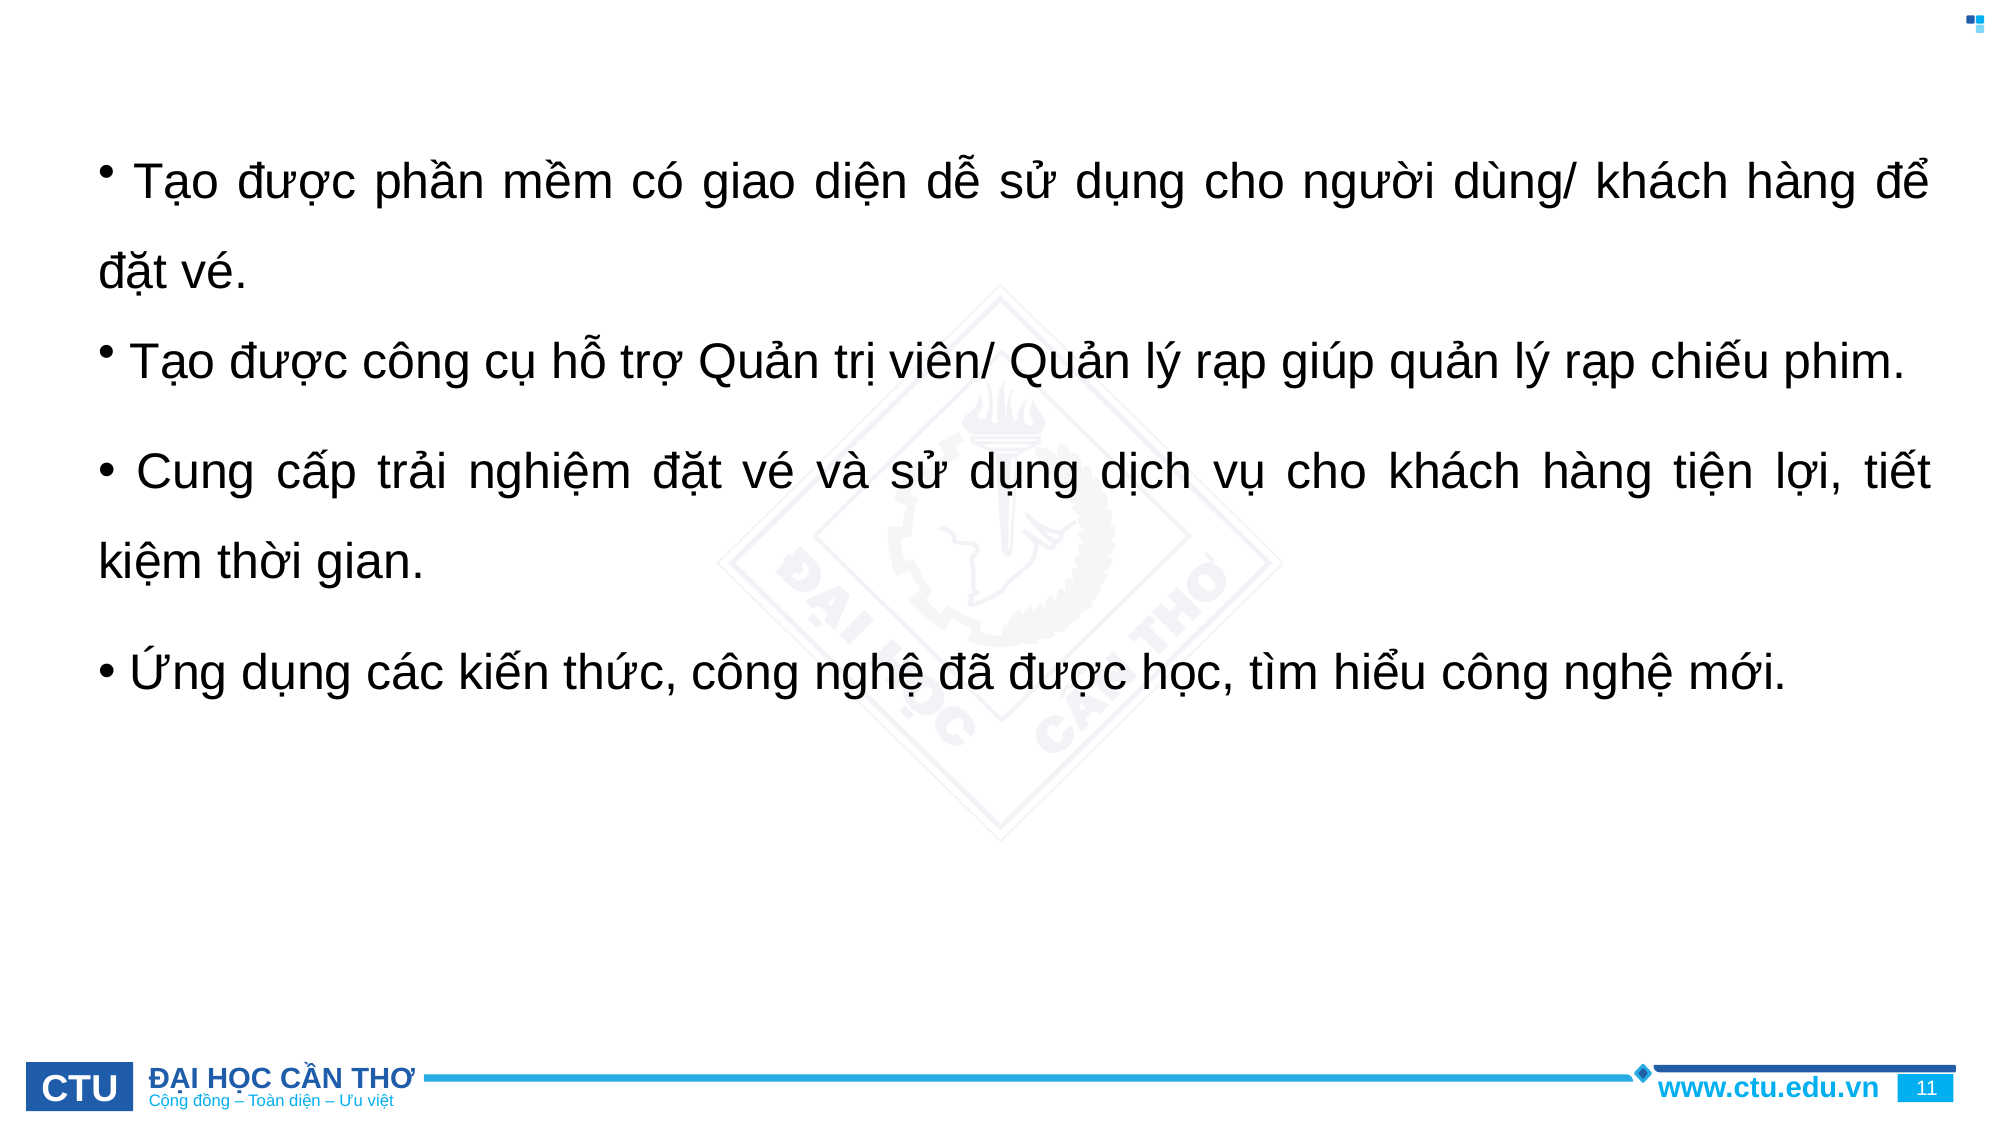

Tạo được phần mềm có giao diện dễ sử dụng cho người dùng/ khách hàng để đặt vé.
 Tạo được công cụ hỗ trợ Quản trị viên/ Quản lý rạp giúp quản lý rạp chiếu phim.
 Cung cấp trải nghiệm đặt vé và sử dụng dịch vụ cho khách hàng tiện lợi, tiết kiệm thời gian.
 Ứng dụng các kiến thức, công nghệ đã được học, tìm hiểu công nghệ mới.